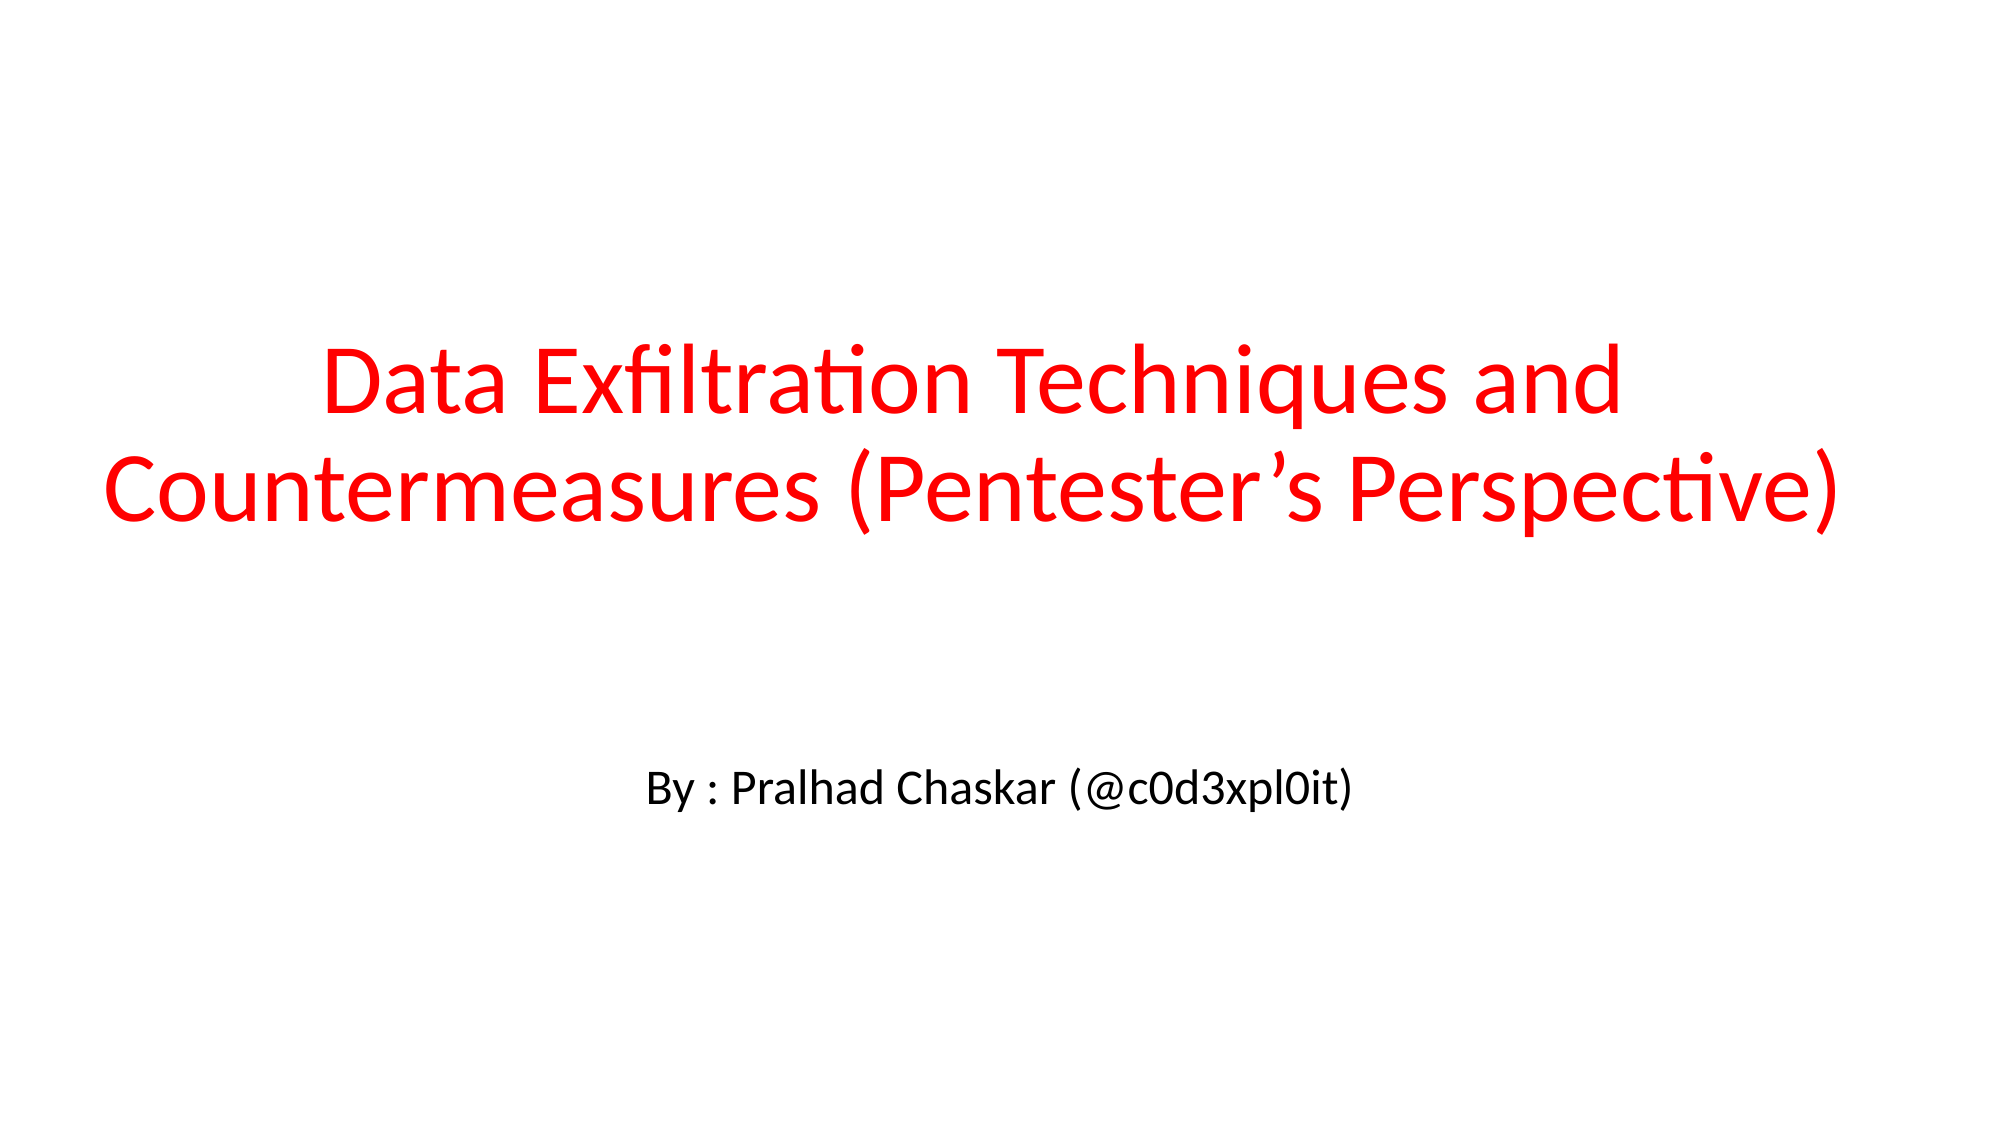

# Data Exfiltration Techniques and Countermeasures (Pentester’s Perspective)
By : Pralhad Chaskar (@c0d3xpl0it)